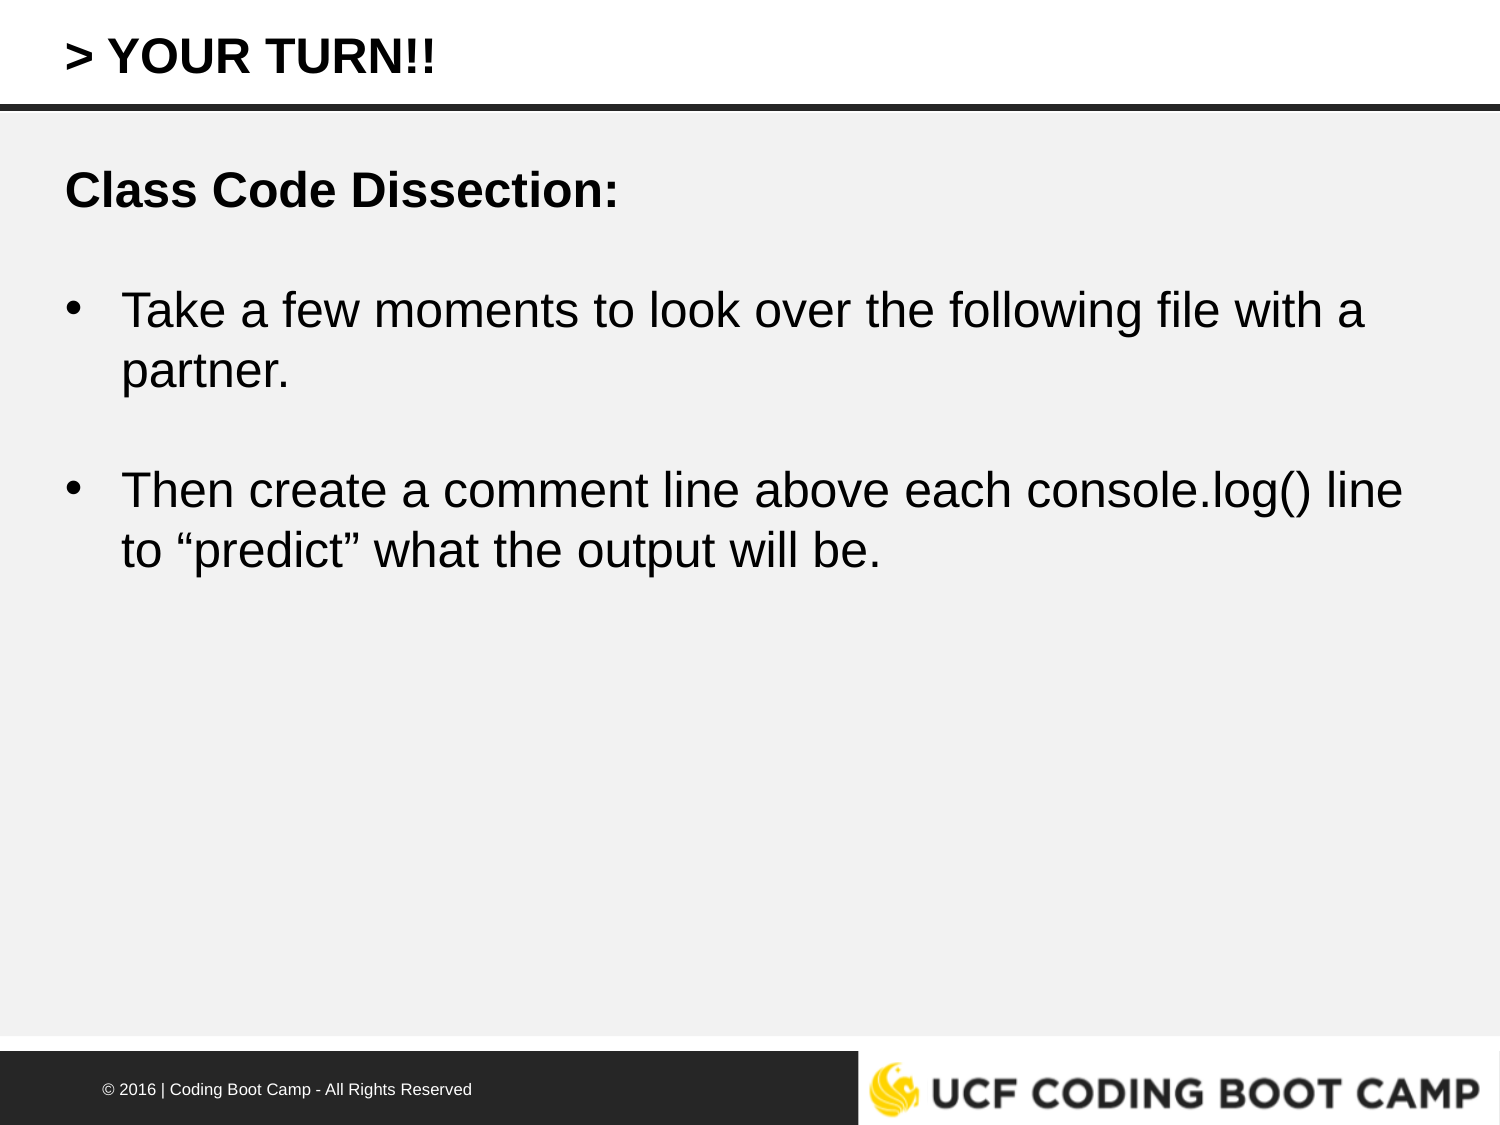

> YOUR TURN!!

Class Code Dissection:

Take a few moments to look over the following file with a partner.

Then create a comment line above each console.log() line to “predict” what the output will be.